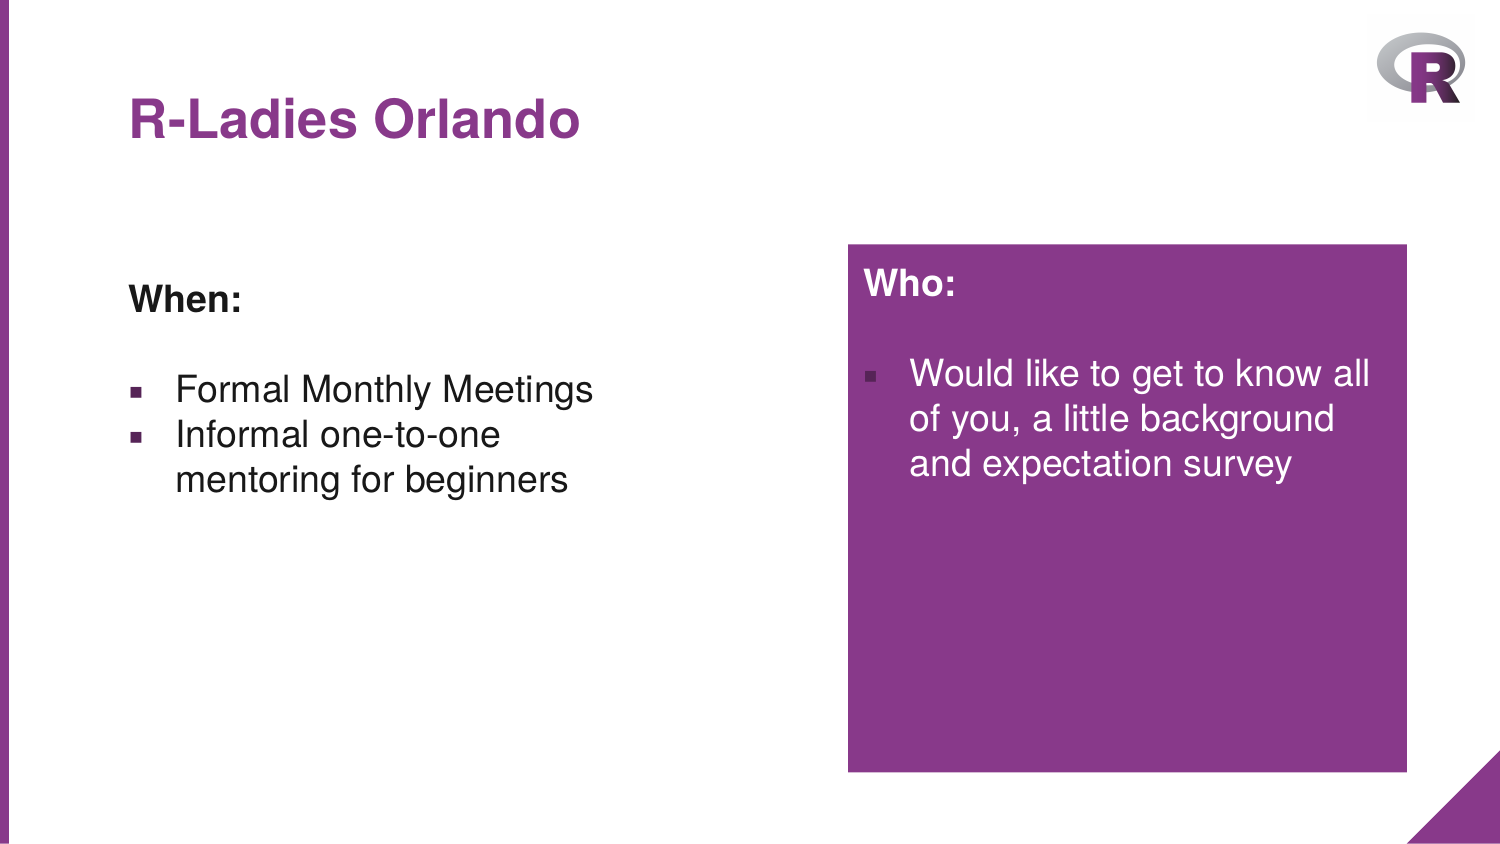

# R-Ladies Orlando
Who:

Would like to get to know all of you, a little background and expectation survey

When:

Formal Monthly Meetings
Informal one-to-one mentoring for beginners